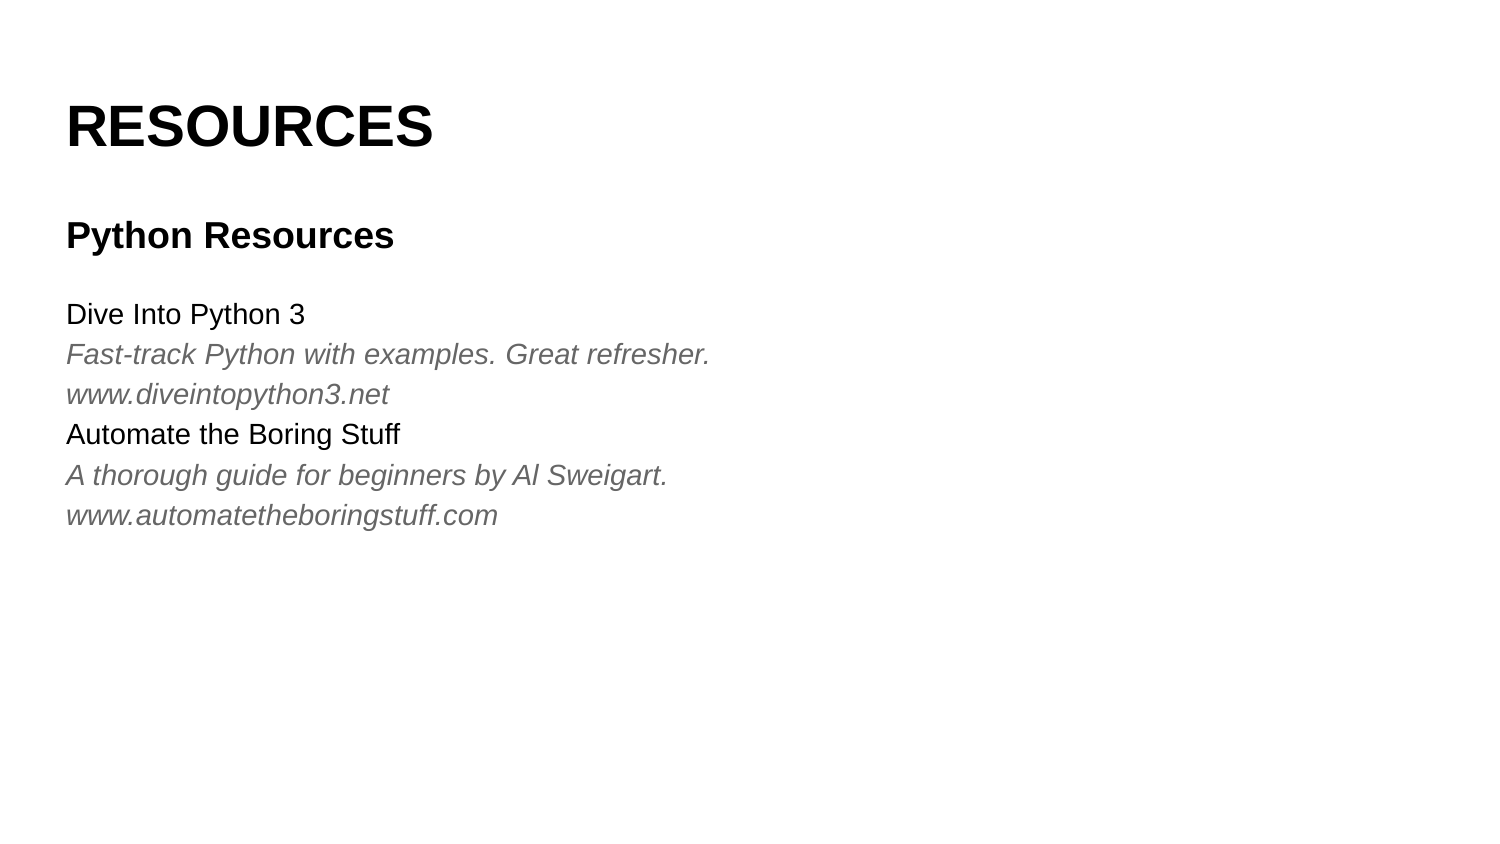

# RESOURCES
Python Resources

Dive Into Python 3
Fast-track Python with examples. Great refresher.
www.diveintopython3.net
Automate the Boring Stuff
A thorough guide for beginners by Al Sweigart.
www.automatetheboringstuff.com